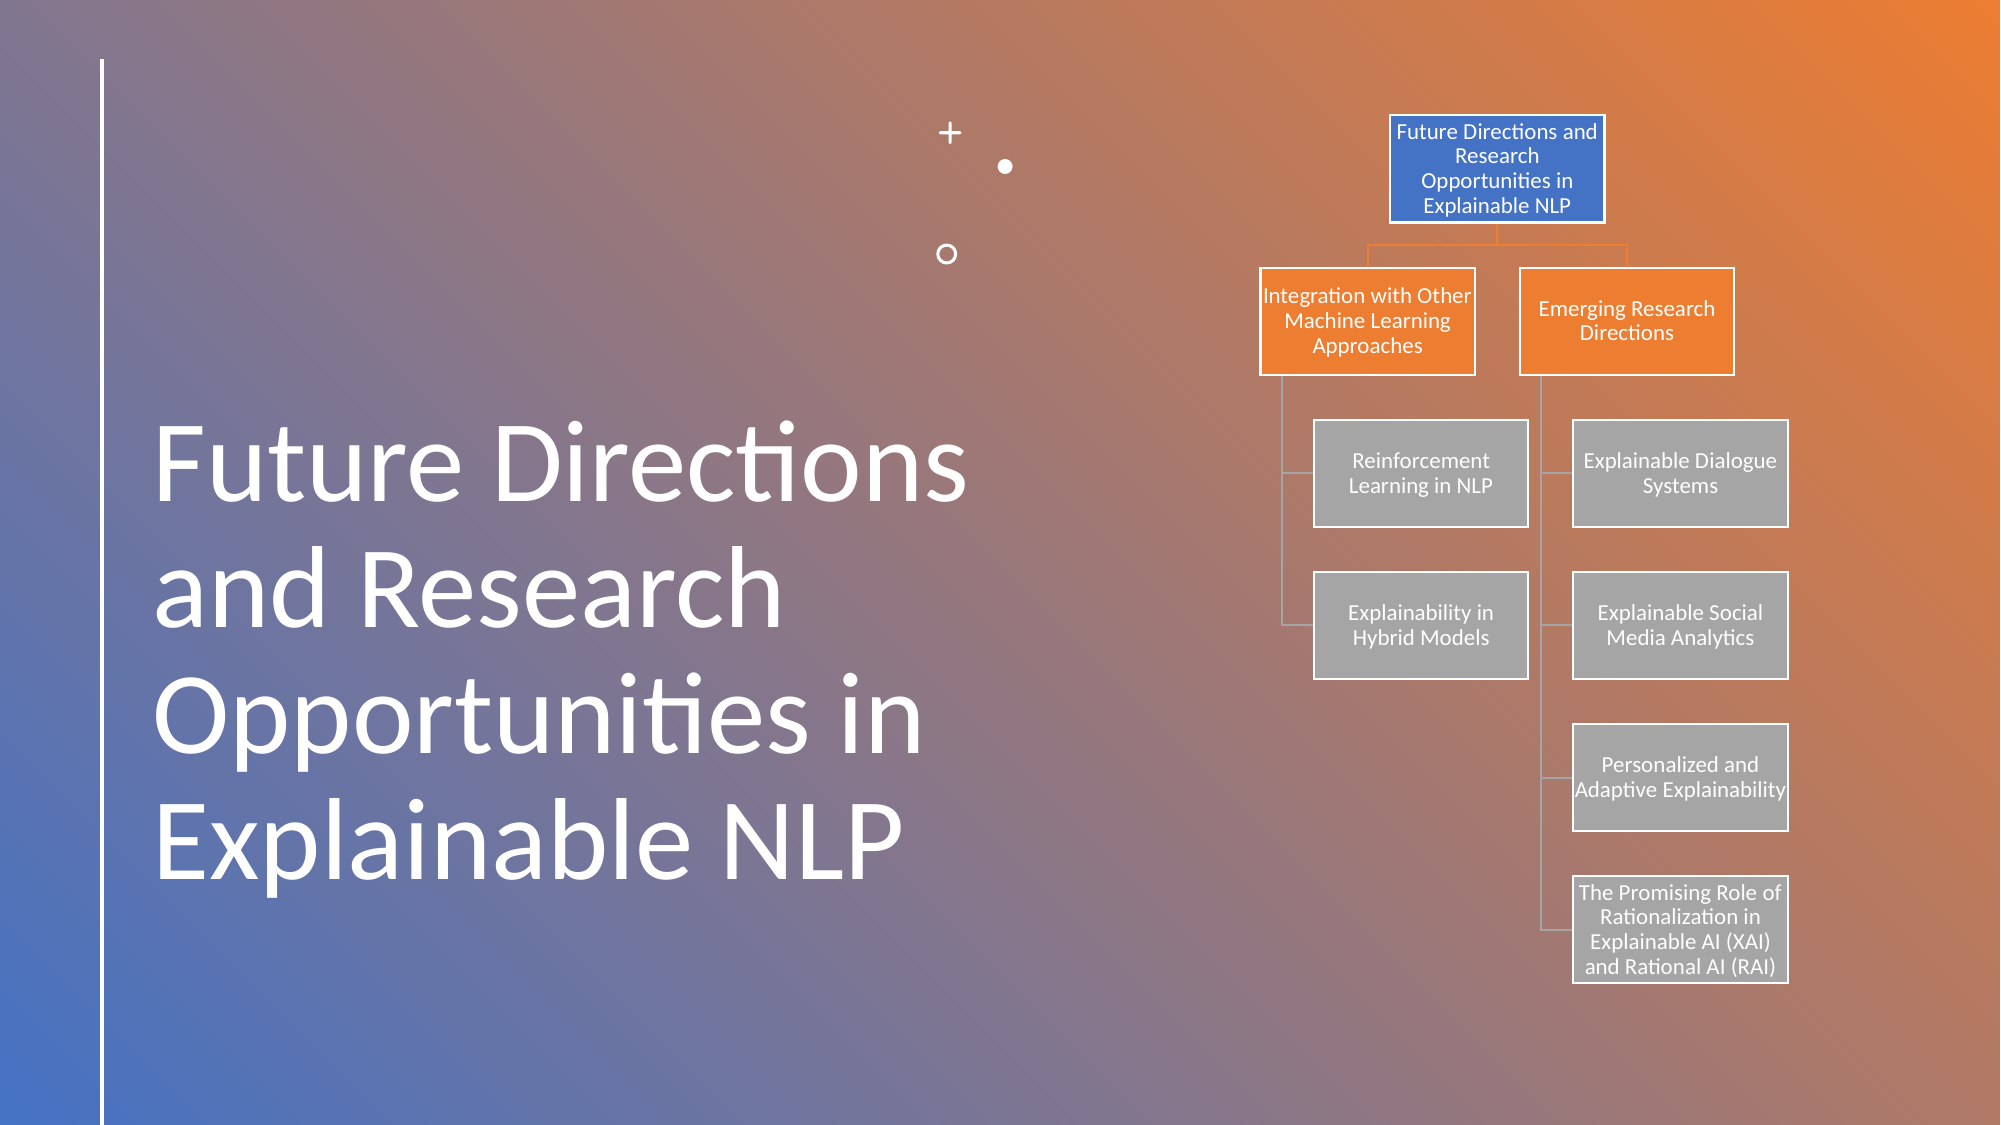

# Future Directions and Research Opportunities in Explainable NLP
Future Directions and Research Opportunities in Explainable NLP
Integration with Other Machine Learning Approaches
Reinforcement Learning in NLP
Explainability in Hybrid Models
Emerging Research Directions
Explainable Dialogue Systems
Explainable Social Media Analytics
Personalized and Adaptive Explainability
The Promising Role of Rationalization in Explainable AI (XAI) and Rational AI (RAI)

19